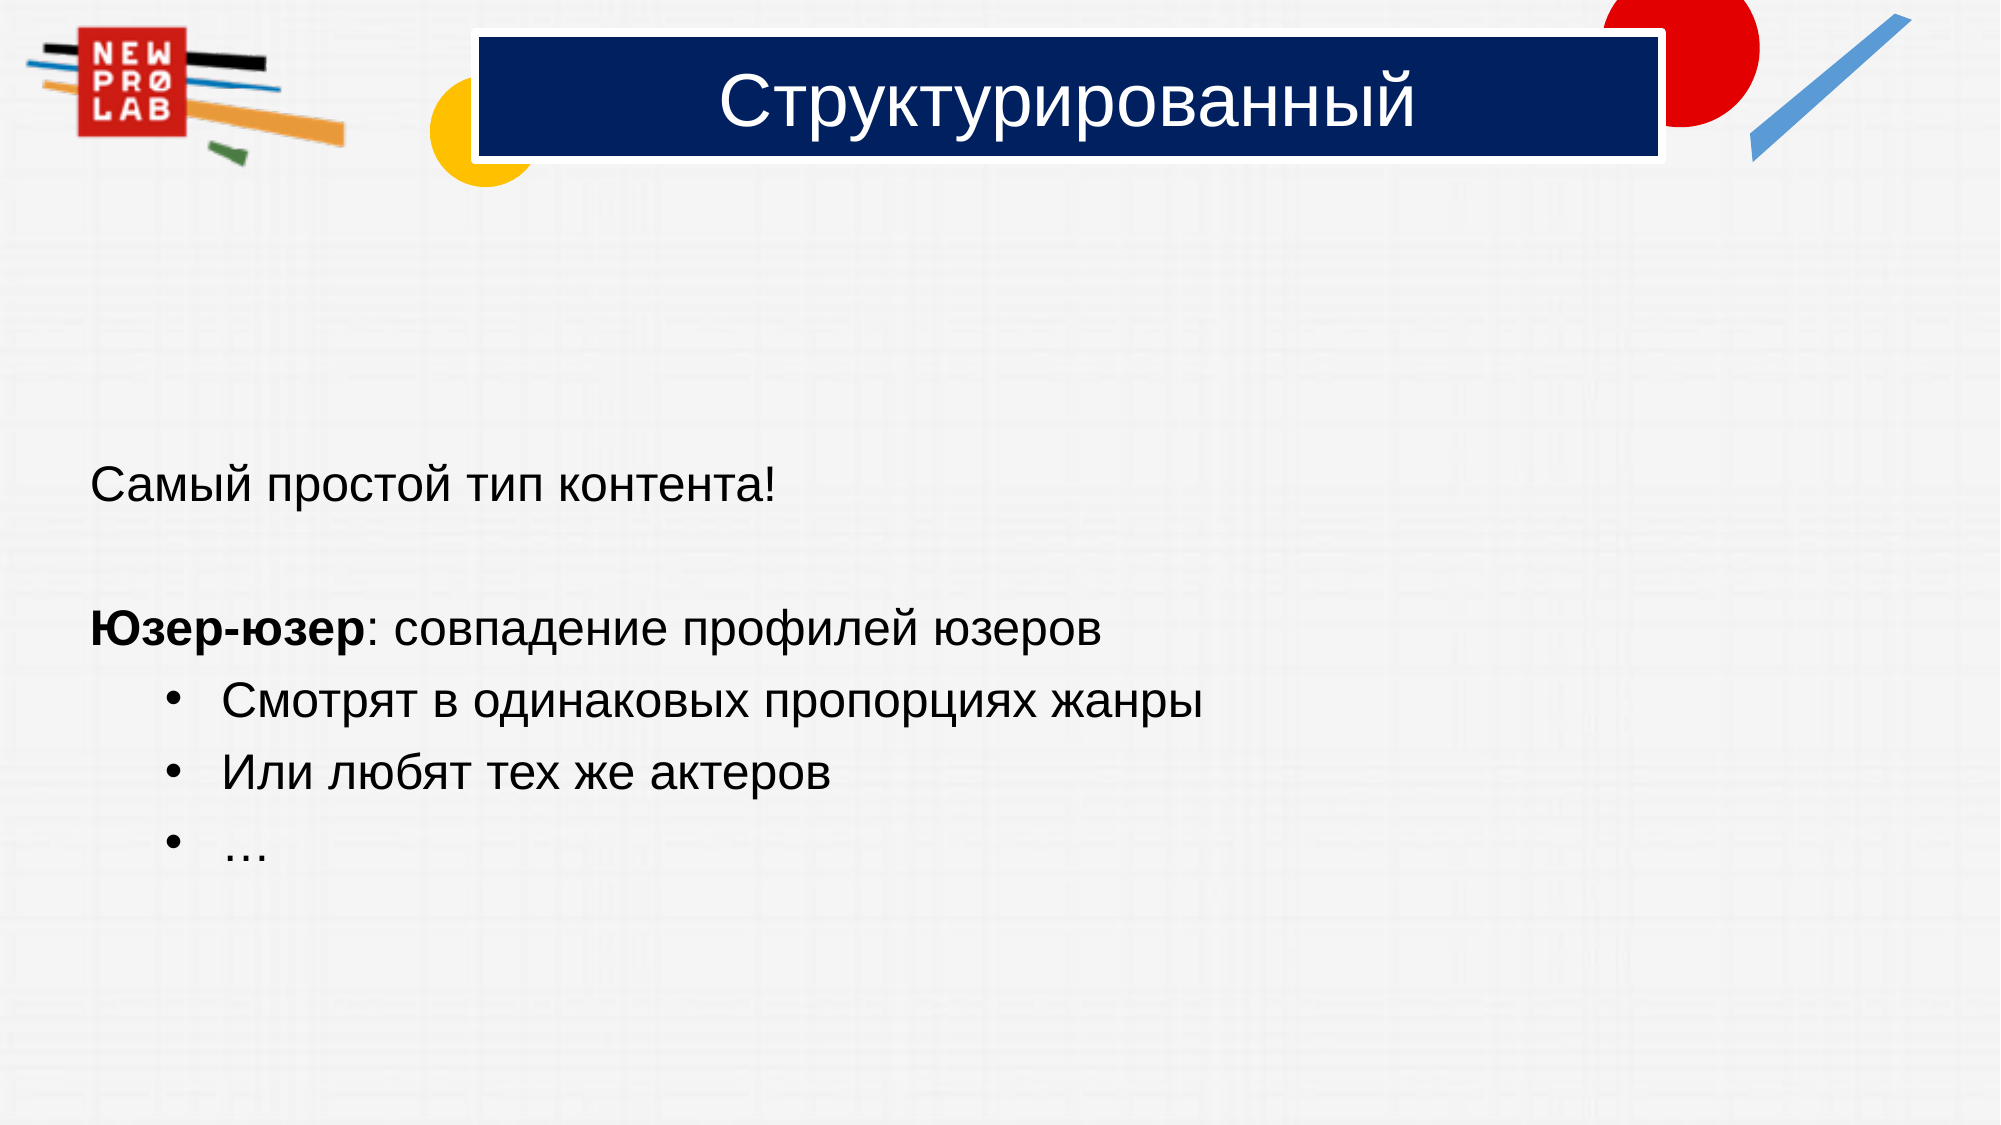

# Структурированный
Самый простой тип контента!

Юзер-юзер: совпадение профилей юзеров
Смотрят в одинаковых пропорциях жанры
Или любят тех же актеров
…